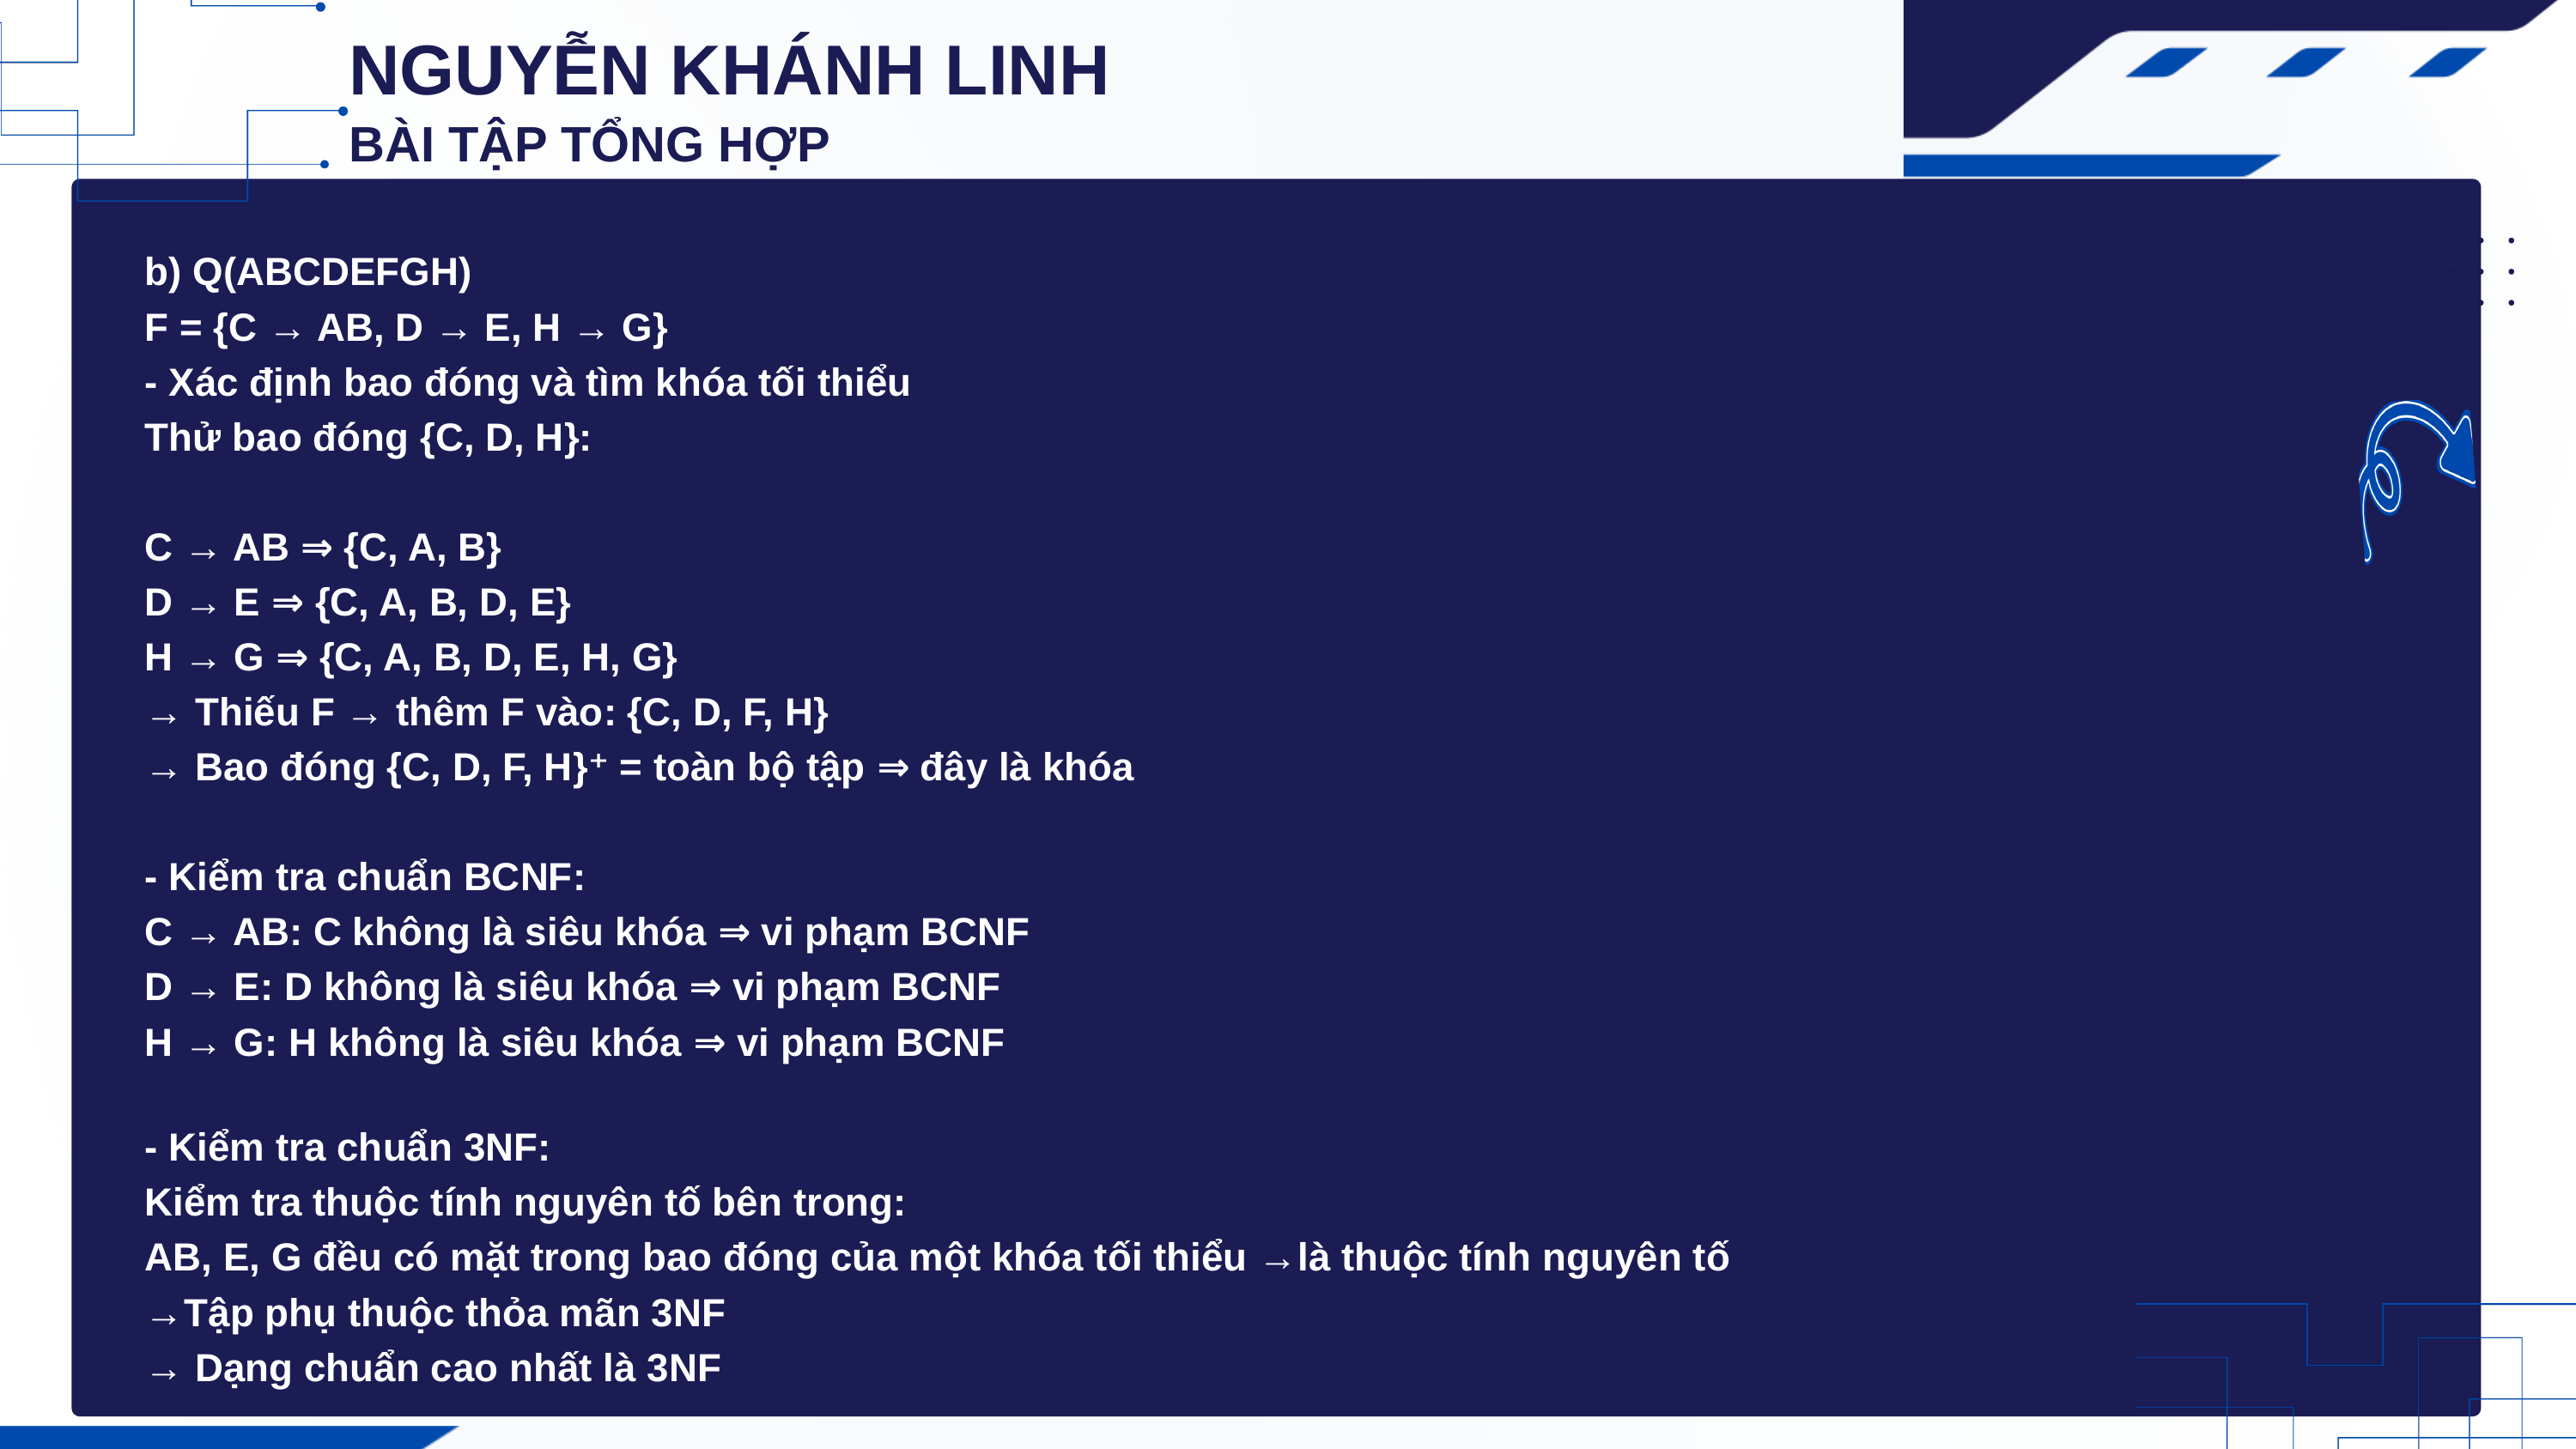

NGUYỄN KHÁNH LINH
BÀI TẬP TỔNG HỢP

b) Q(ABCDEFGH)
F = {C → AB, D → E, H → G}
- Xác định bao đóng và tìm khóa tối thiểu
Thử bao đóng {C, D, H}:

C → AB ⇒ {C, A, B}
D → E ⇒ {C, A, B, D, E}
H → G ⇒ {C, A, B, D, E, H, G}
→ Thiếu F → thêm F vào: {C, D, F, H}
→ Bao đóng {C, D, F, H}⁺ = toàn bộ tập ⇒ đây là khóa

- Kiểm tra chuẩn BCNF:
C → AB: C không là siêu khóa ⇒ vi phạm BCNF
D → E: D không là siêu khóa ⇒ vi phạm BCNF
H → G: H không là siêu khóa ⇒ vi phạm BCNF

- Kiểm tra chuẩn 3NF:
Kiểm tra thuộc tính nguyên tố bên trong:
AB, E, G đều có mặt trong bao đóng của một khóa tối thiểu →là thuộc tính nguyên tố
→Tập phụ thuộc thỏa mãn 3NF
→ Dạng chuẩn cao nhất là 3NF